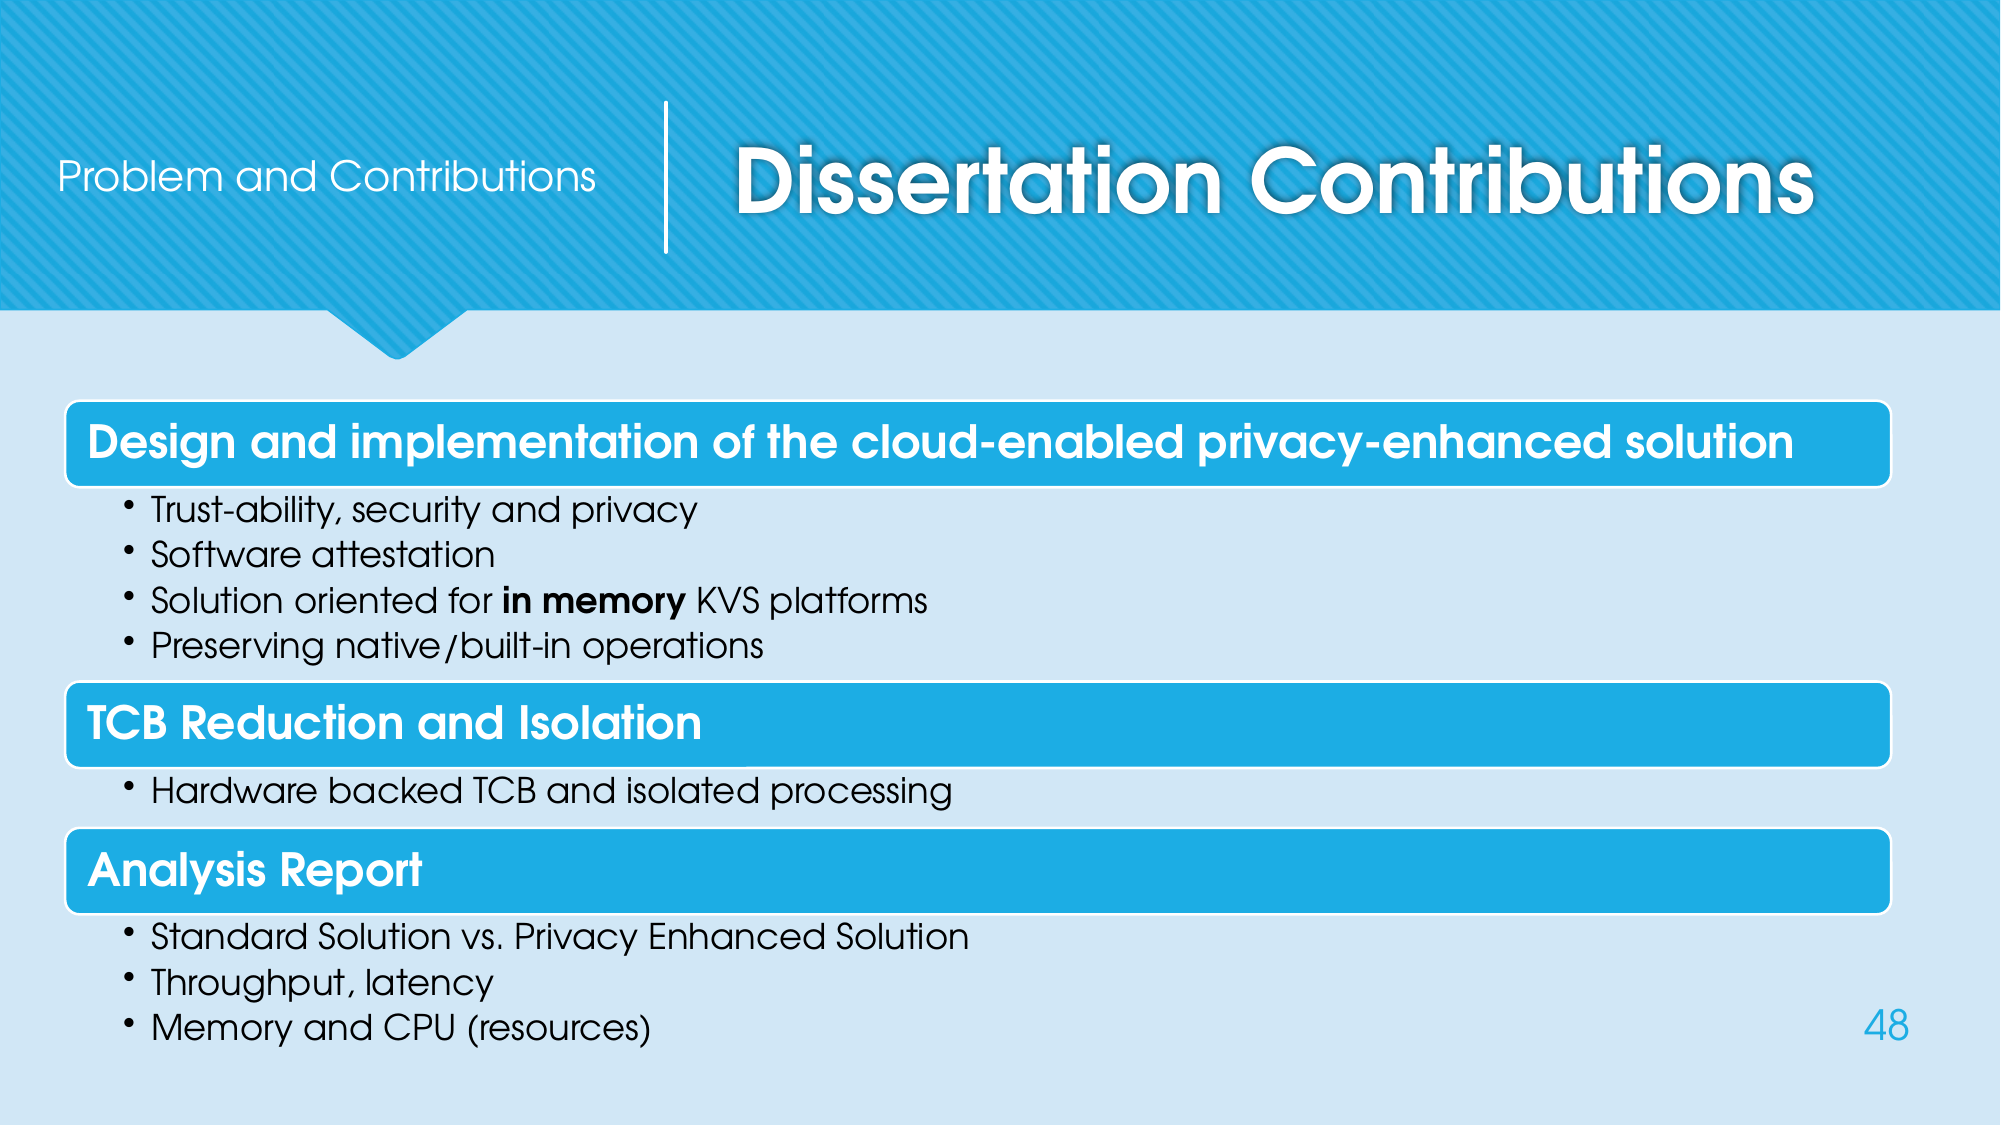

Problem and Contributions
# Dissertation Contributions
Design and implementation of the cloud-enabled privacy-enhanced solution
Trust-ability, security and privacy
Software attestation
Solution oriented for in memory KVS platforms
Preserving native/built-in operations
TCB Reduction and Isolation
Hardware backed TCB and isolated processing
Analysis Report
Standard Solution vs. Privacy Enhanced Solution
Throughput, latency
Memory and CPU (resources)
48